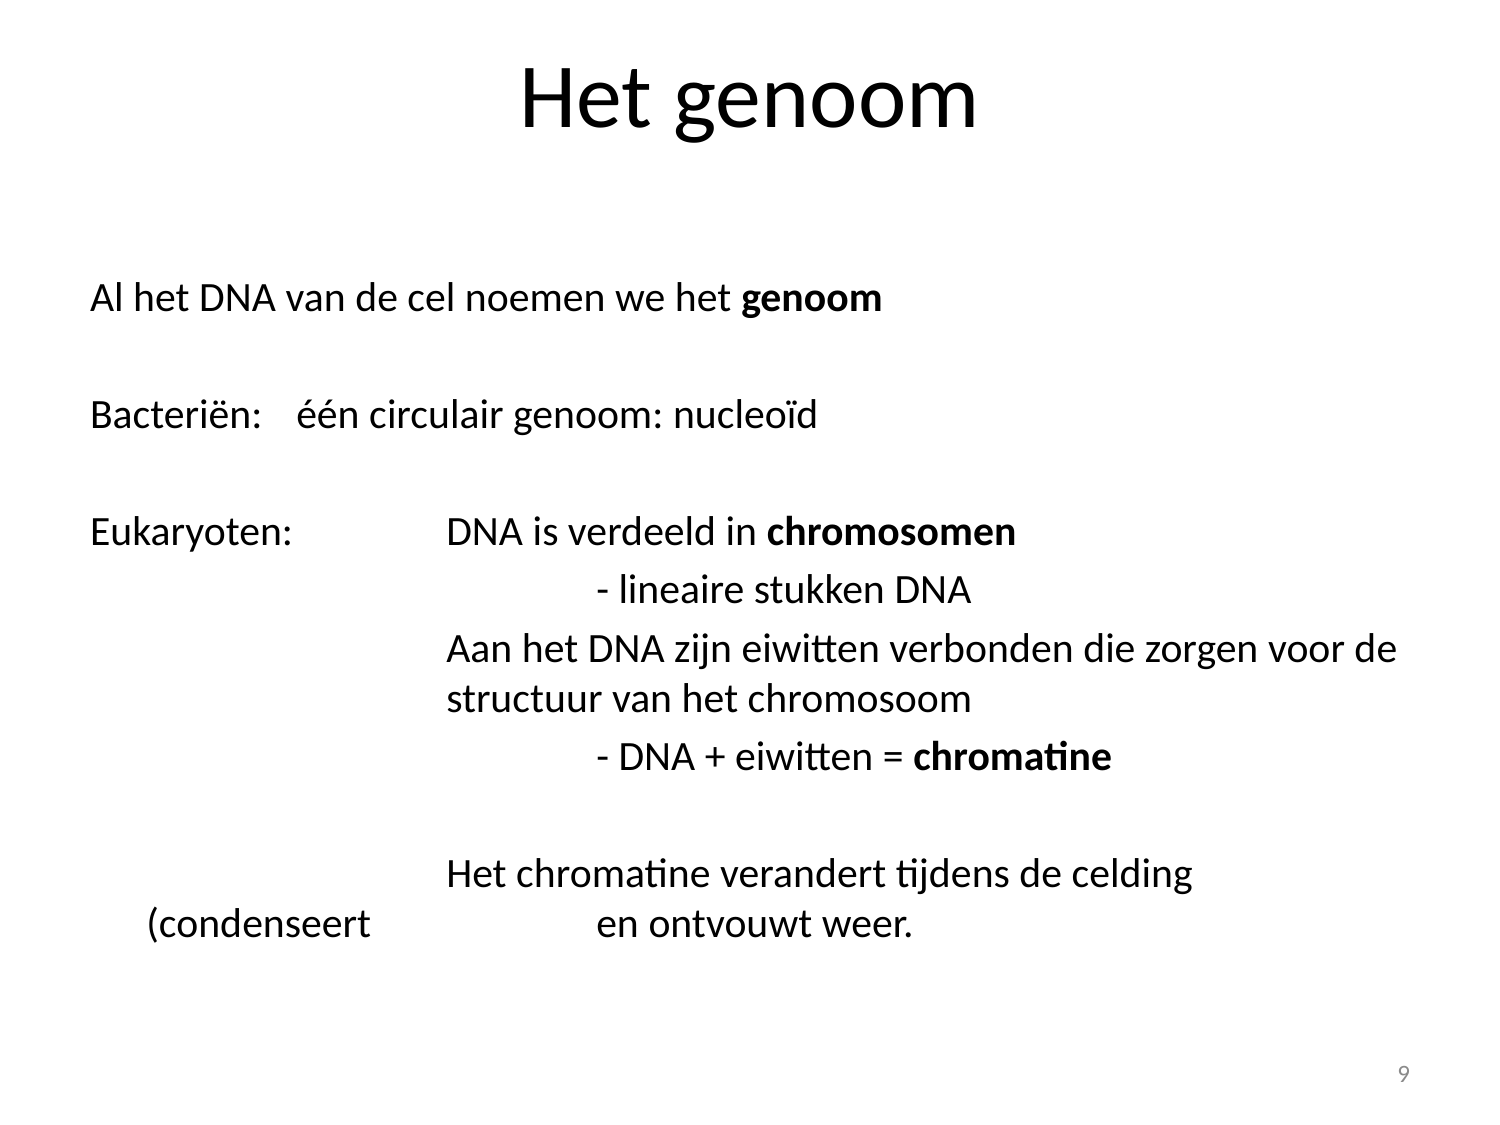

# Het genoom
Al het DNA van de cel noemen we het genoom

Bacteriën:	één circulair genoom: nucleoïd

Eukaryoten: 	DNA is verdeeld in chromosomen
				- lineaire stukken DNA
			Aan het DNA zijn eiwitten verbonden die zorgen voor de 		structuur van het chromosoom
				- DNA + eiwitten = chromatine

			Het chromatine verandert tijdens de celding (condenseert 		en ontvouwt weer.

9